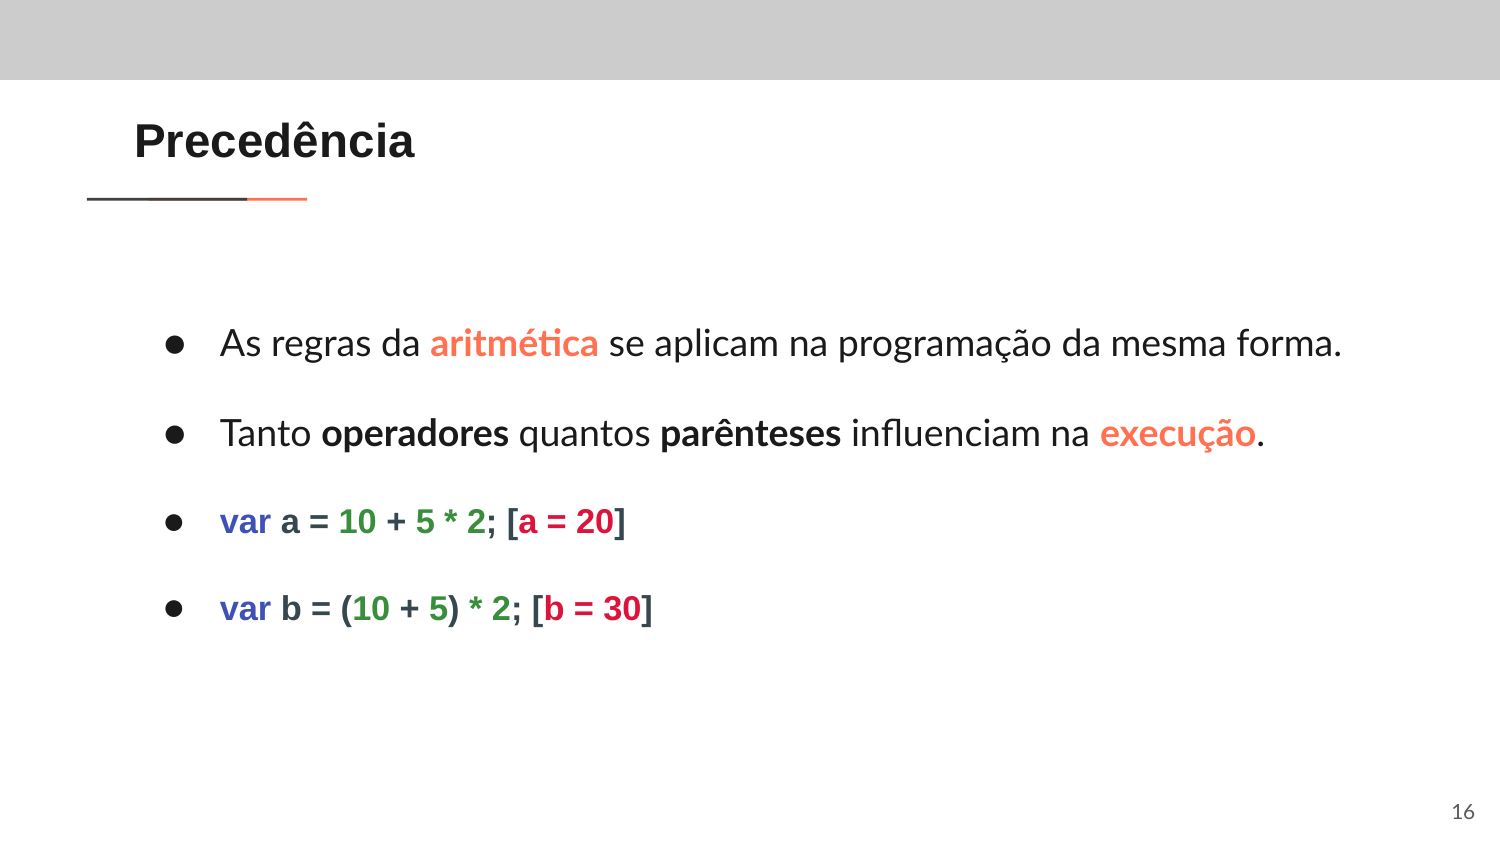

# Precedência

As regras da aritmética se aplicam na programação da mesma forma.

Tanto operadores quantos parênteses influenciam na execução.

var a = 10 + 5 * 2; [a = 20]

var b = (10 + 5) * 2; [b = 30]
16